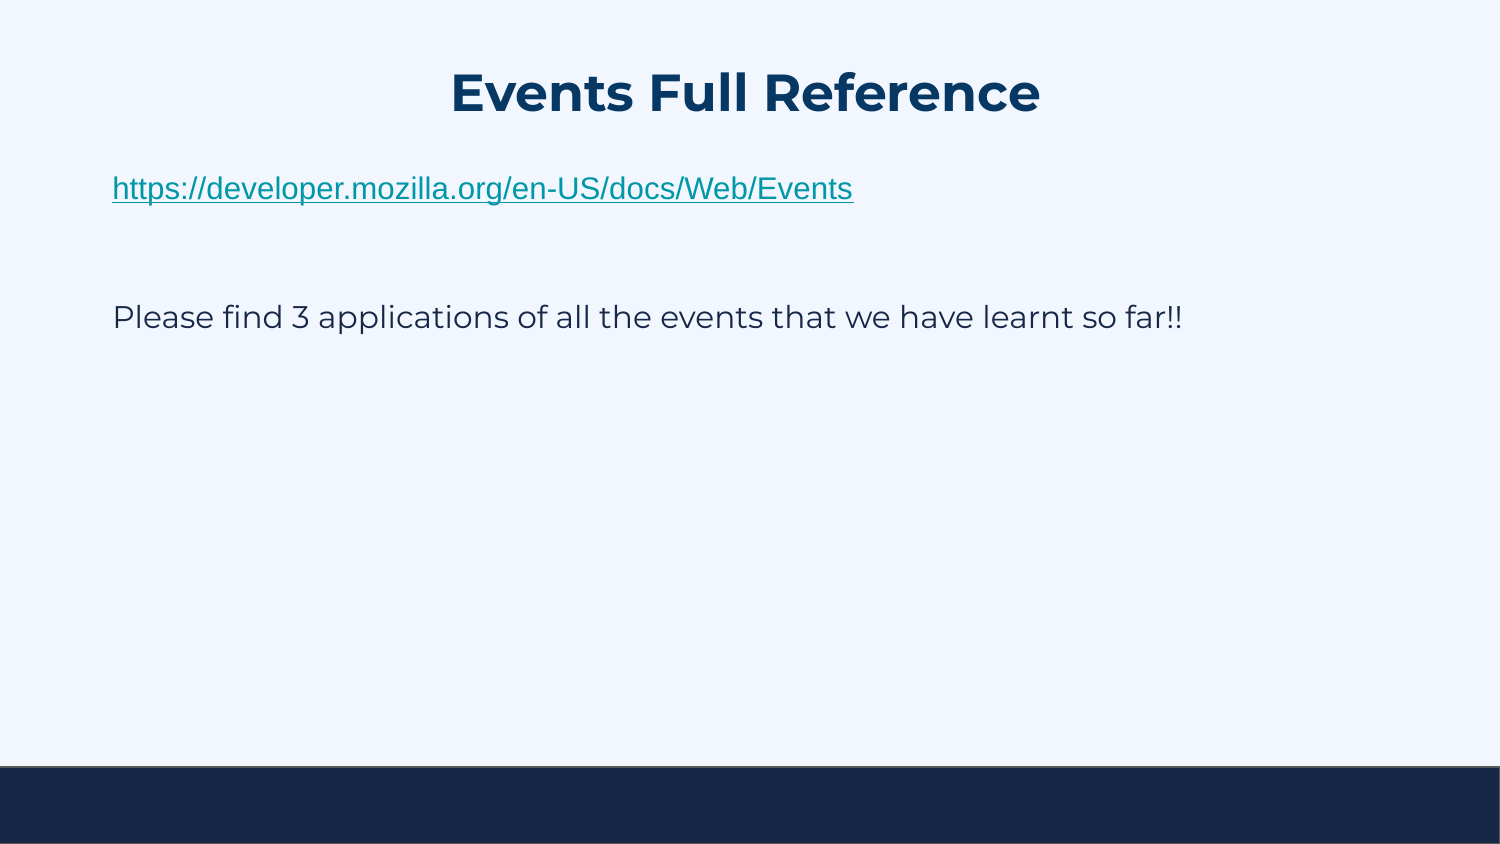

# Events Full Reference
https://developer.mozilla.org/en-US/docs/Web/Events

Please find 3 applications of all the events that we have learnt so far!!